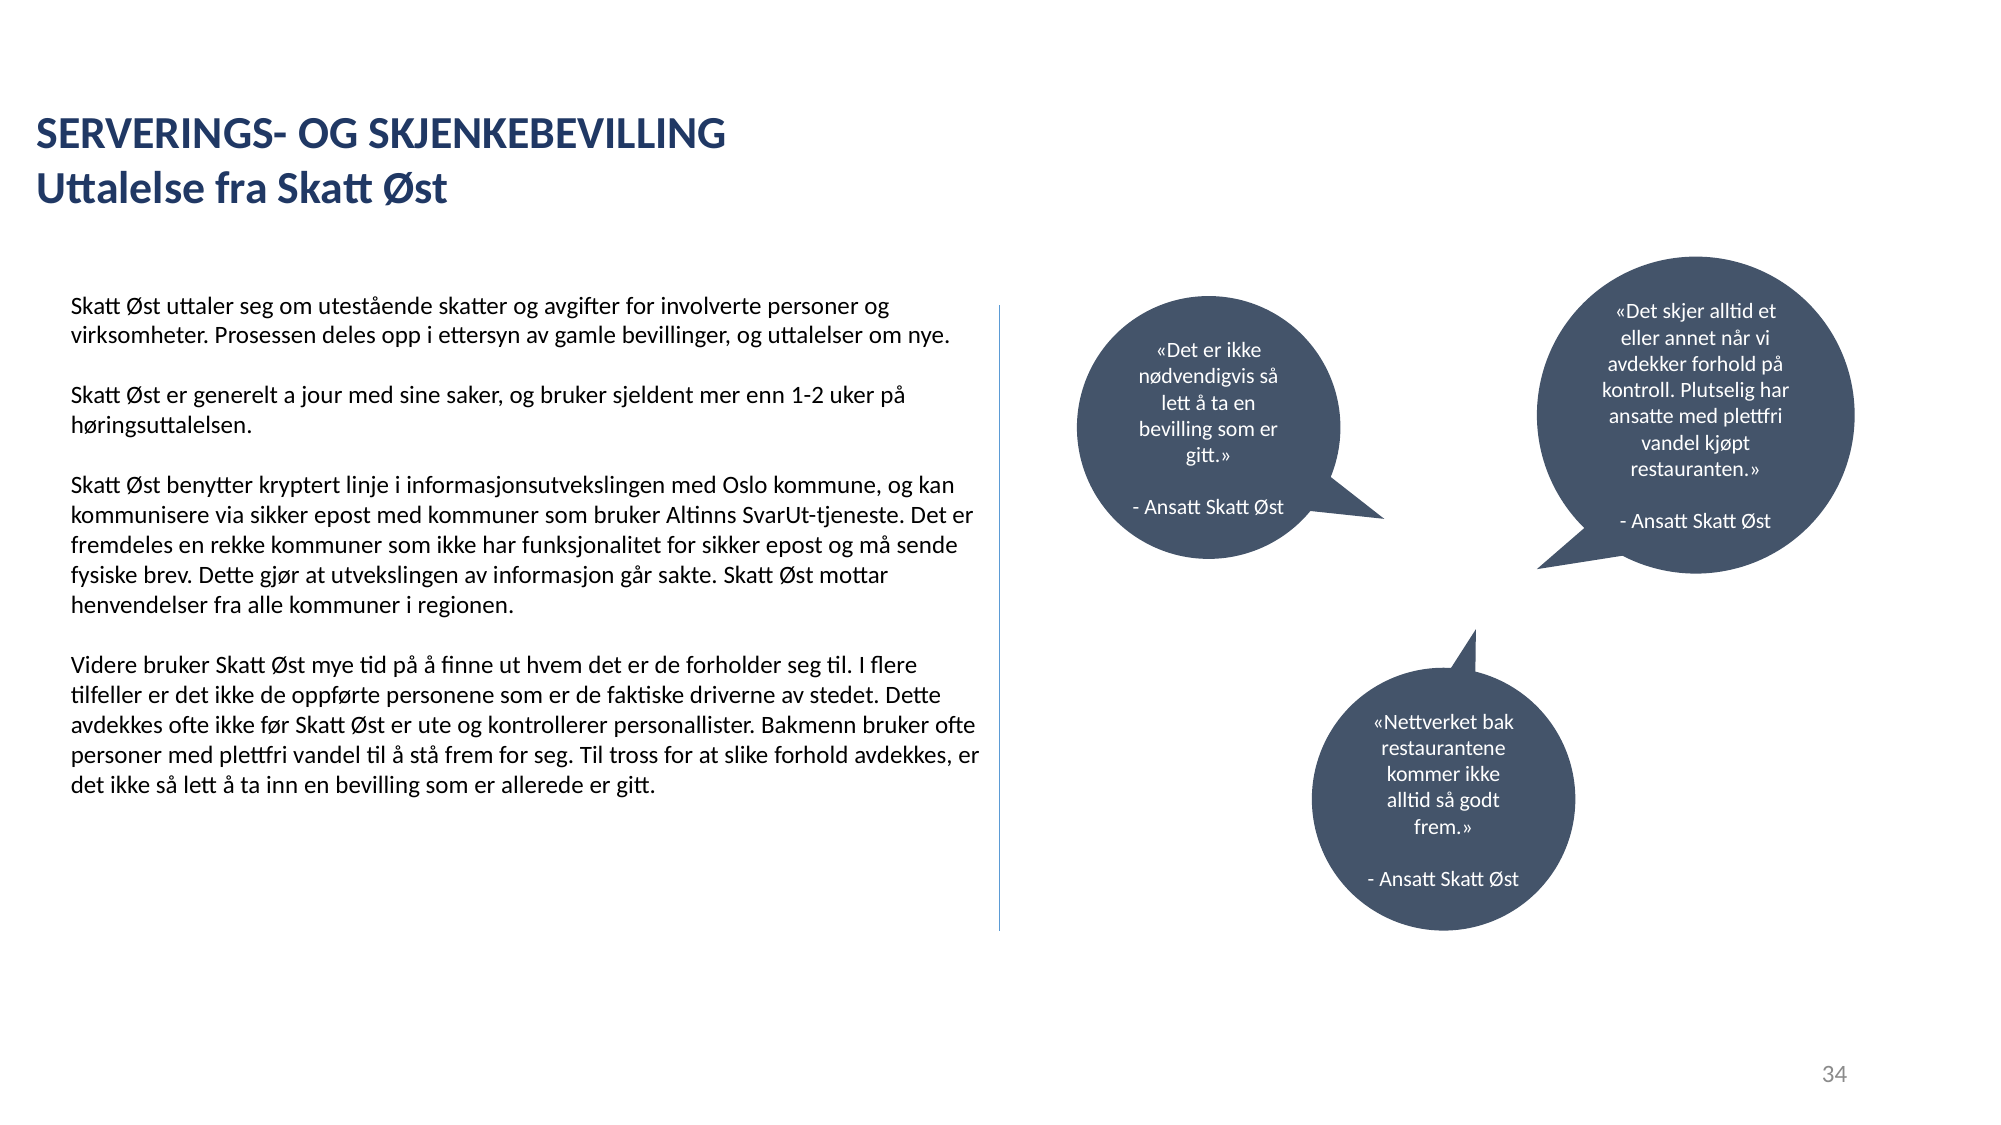

SERVERINGS- OG SKJENKEBEVILLING
Uttalelse fra Skatt Øst

«Det skjer alltid et eller annet når vi avdekker forhold på kontroll. Plutselig har ansatte med plettfri vandel kjøpt restauranten.»

- Ansatt Skatt Øst
Skatt Øst uttaler seg om utestående skatter og avgifter for involverte personer og virksomheter. Prosessen deles opp i ettersyn av gamle bevillinger, og uttalelser om nye.

Skatt Øst er generelt a jour med sine saker, og bruker sjeldent mer enn 1-2 uker på høringsuttalelsen.

Skatt Øst benytter kryptert linje i informasjonsutvekslingen med Oslo kommune, og kan kommunisere via sikker epost med kommuner som bruker Altinns SvarUt-tjeneste. Det er fremdeles en rekke kommuner som ikke har funksjonalitet for sikker epost og må sende fysiske brev. Dette gjør at utvekslingen av informasjon går sakte. Skatt Øst mottar henvendelser fra alle kommuner i regionen.

Videre bruker Skatt Øst mye tid på å finne ut hvem det er de forholder seg til. I flere tilfeller er det ikke de oppførte personene som er de faktiske driverne av stedet. Dette avdekkes ofte ikke før Skatt Øst er ute og kontrollerer personallister. Bakmenn bruker ofte personer med plettfri vandel til å stå frem for seg. Til tross for at slike forhold avdekkes, er det ikke så lett å ta inn en bevilling som er allerede er gitt.

«Det er ikke nødvendigvis så lett å ta en bevilling som er gitt.»

- Ansatt Skatt Øst

«Nettverket bak restaurantene kommer ikke alltid så godt frem.»

- Ansatt Skatt Øst
34